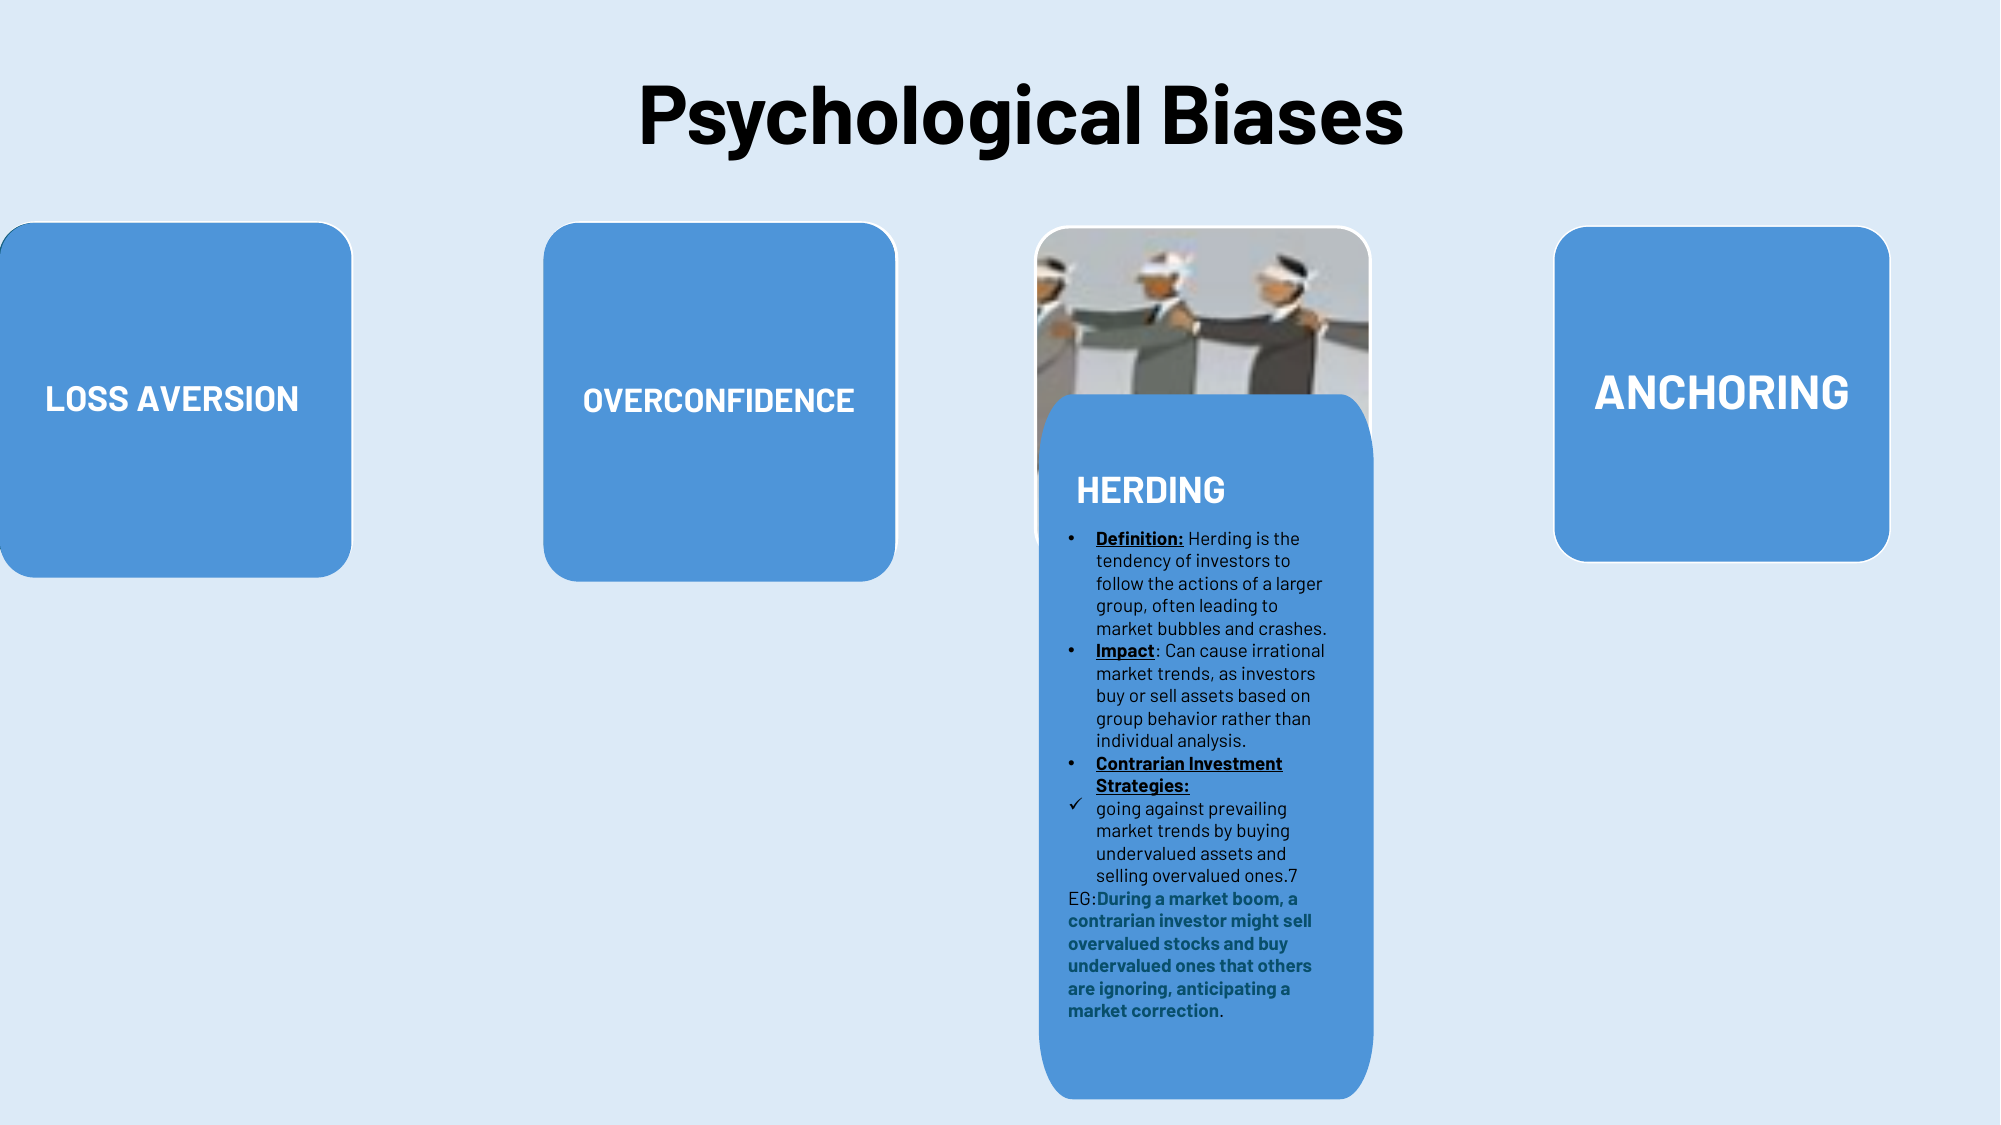

Psychological Biases
LOSS AVERSION
LOSS AVERSION
OVERCONFIDENCE

ANCHORING
OVERCONFIDENCE

HERDING
Definition: Herding is the tendency of investors to follow the actions of a larger group, often leading to market bubbles and crashes.
Impact: Can cause irrational market trends, as investors buy or sell assets based on group behavior rather than individual analysis.
Contrarian Investment Strategies:
going against prevailing market trends by buying undervalued assets and selling overvalued ones.7
EG:During a market boom, a contrarian investor might sell overvalued stocks and buy undervalued ones that others are ignoring, anticipating a market correction.